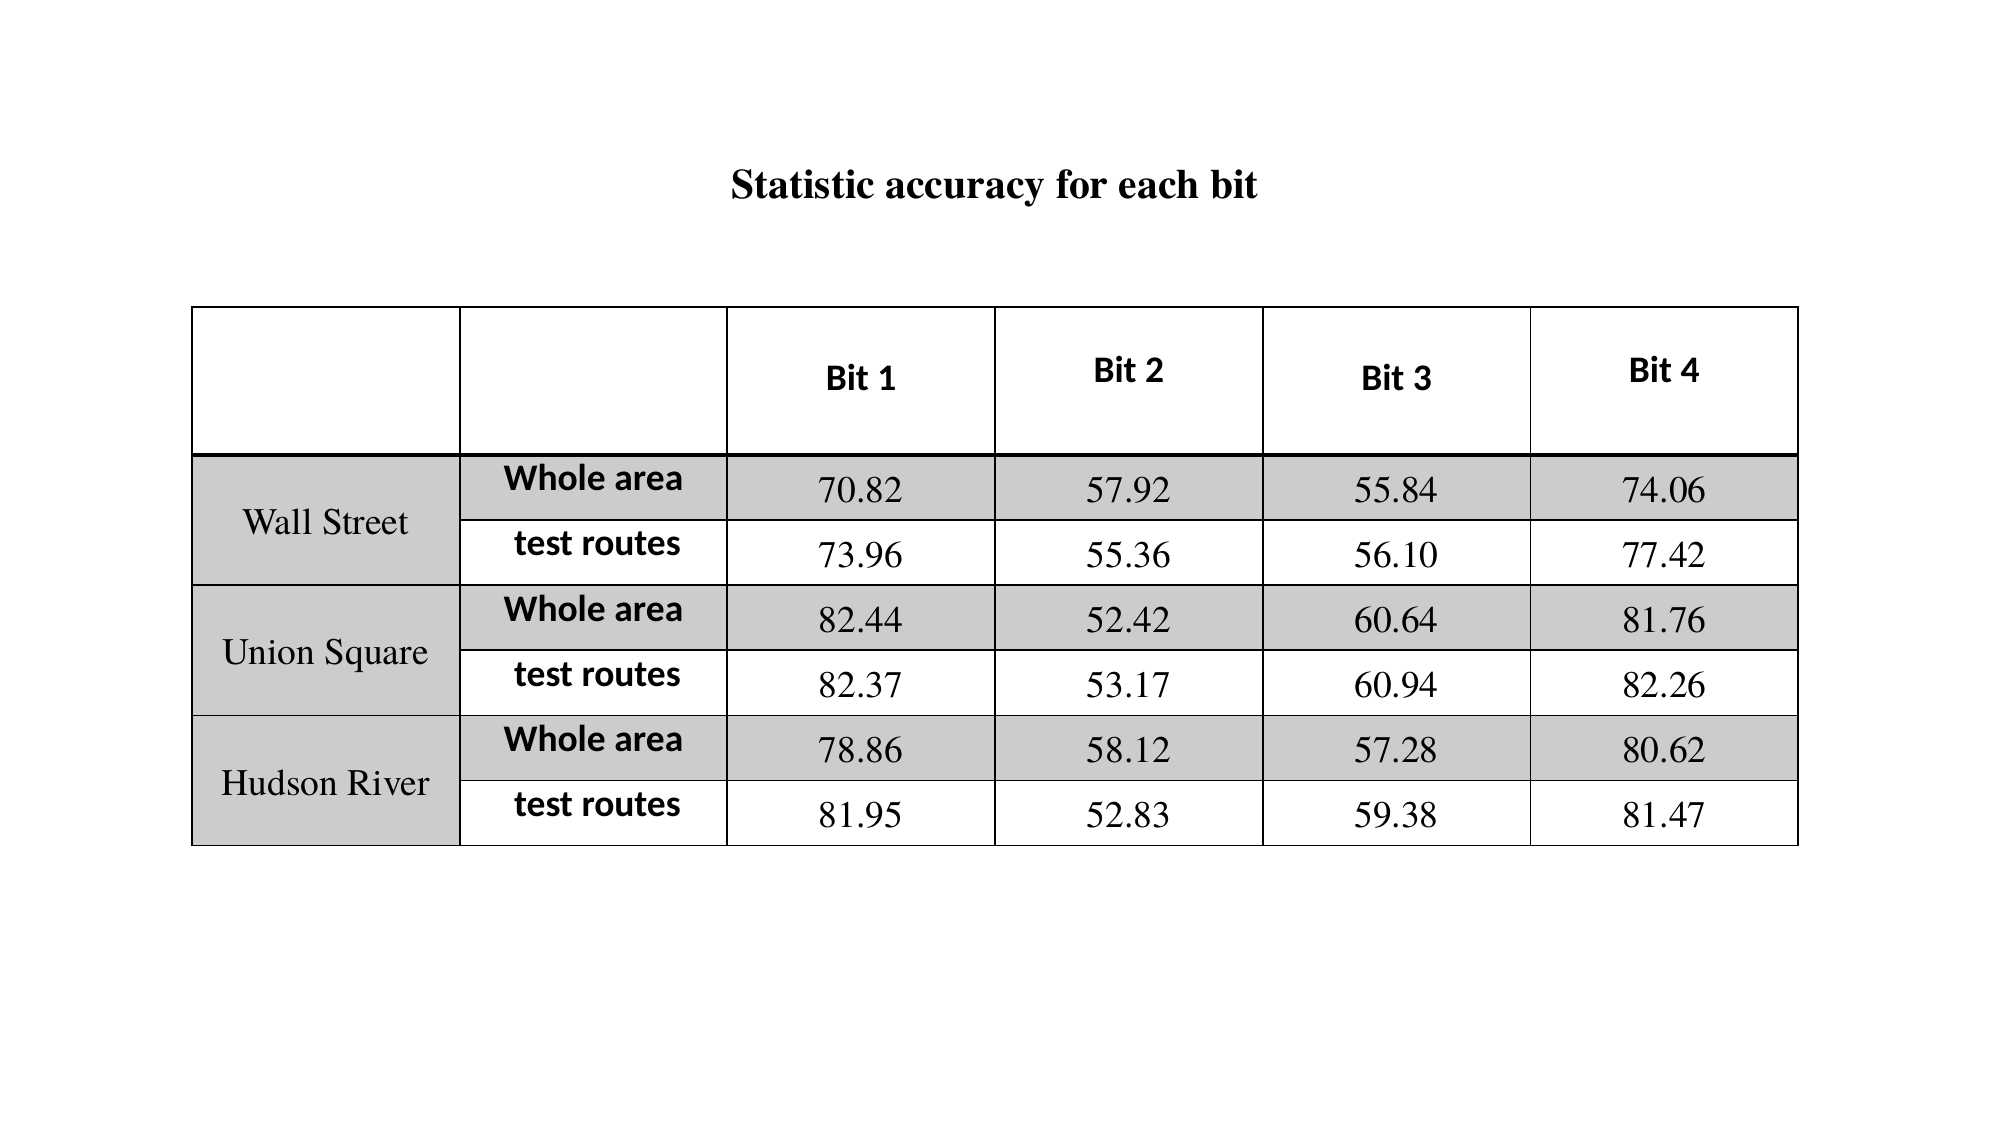

Statistic accuracy for each bit
|  |  | Bit 1 | Bit 2 | Bit 3 | Bit 4 |
| --- | --- | --- | --- | --- | --- |
| Wall Street | Whole area | 70.82 | 57.92 | 55.84 | 74.06 |
|  | test routes | 73.96 | 55.36 | 56.10 | 77.42 |
| Union Square | Whole area | 82.44 | 52.42 | 60.64 | 81.76 |
|  | test routes | 82.37 | 53.17 | 60.94 | 82.26 |
| Hudson River | Whole area | 78.86 | 58.12 | 57.28 | 80.62 |
|  | test routes | 81.95 | 52.83 | 59.38 | 81.47 |